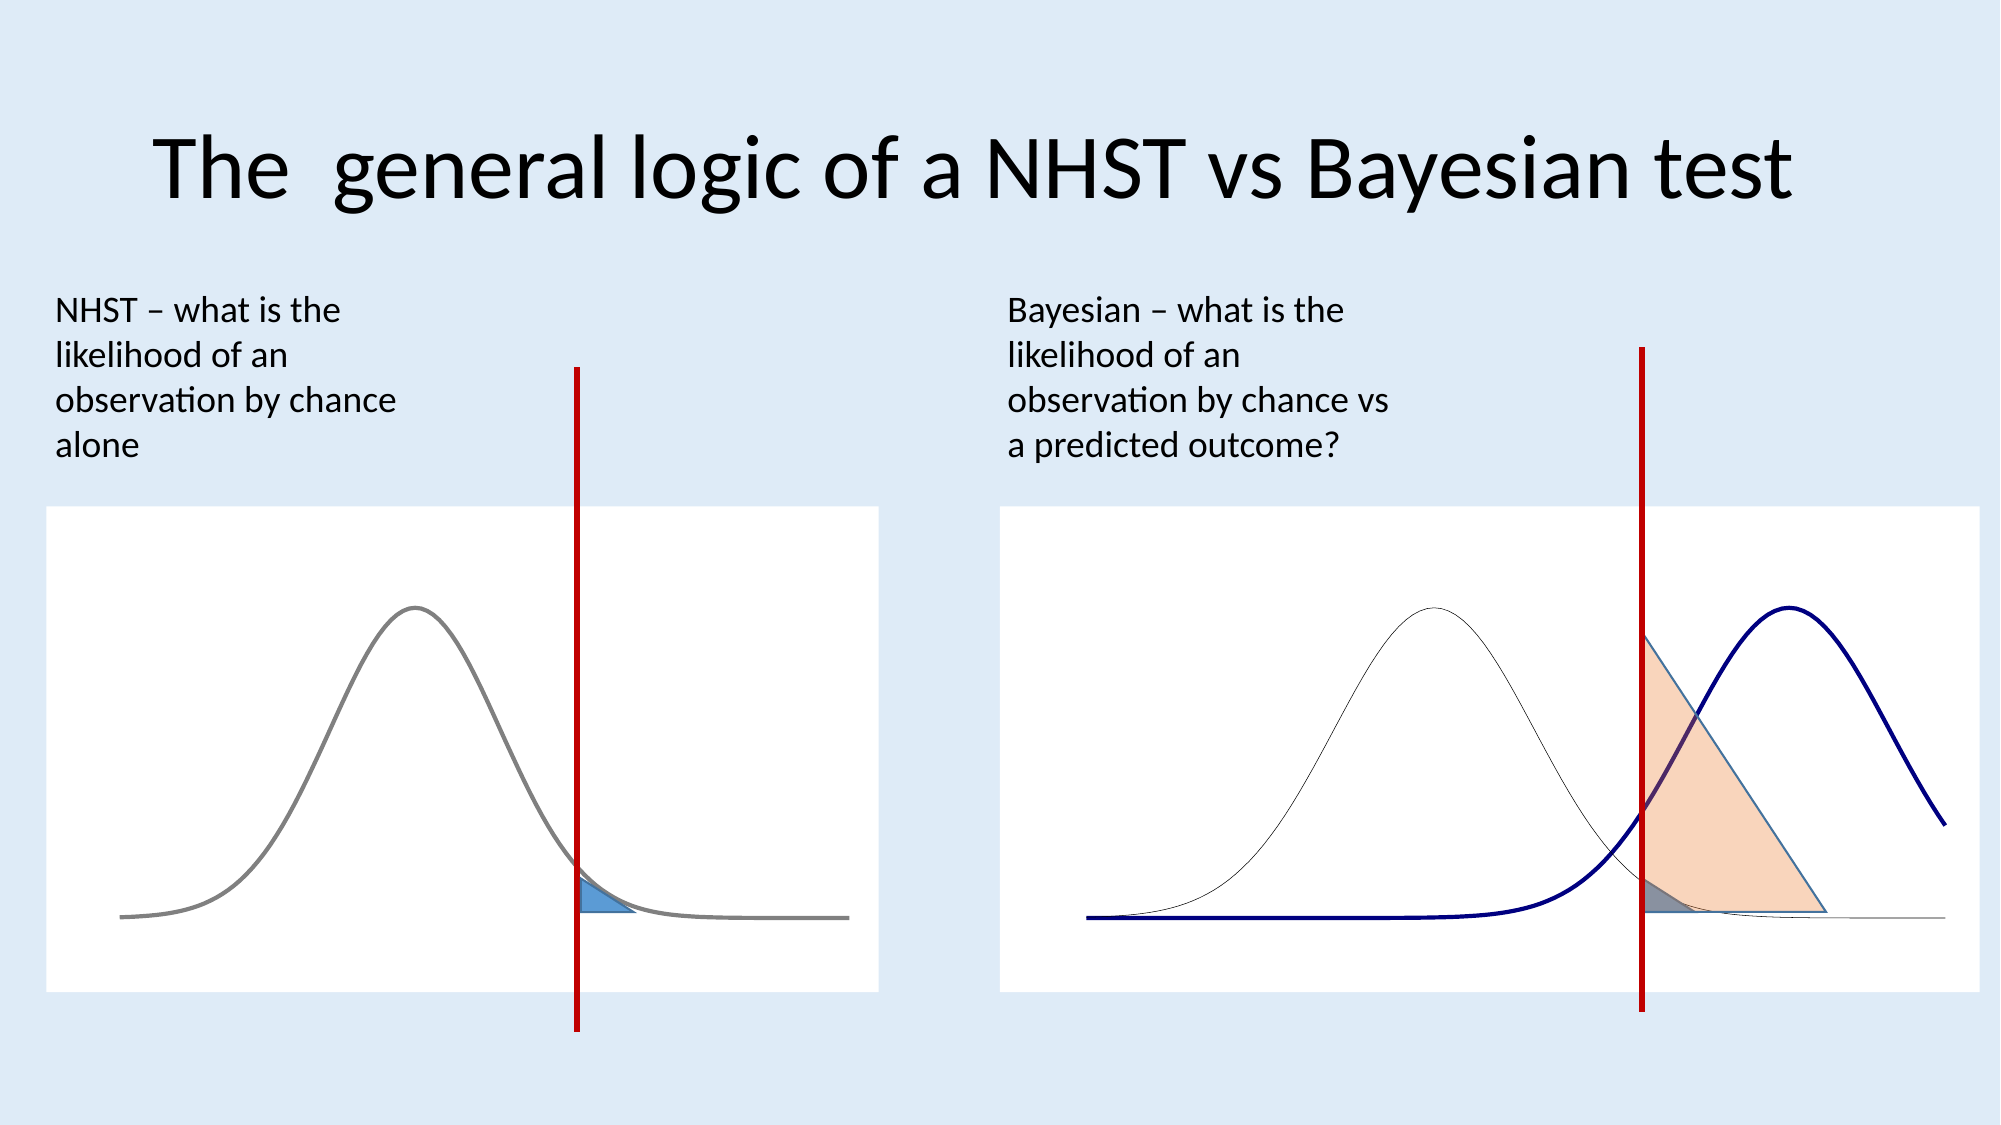

# The  general logic of a NHST vs Bayesian test
Bayesian – what is the likelihood of an observation by chance vs a predicted outcome?
NHST – what is the likelihood of an observation by chance alone

### Chart

| Category |  |  |
|---|---|---|

### Chart

| Category |  |
|---|---|